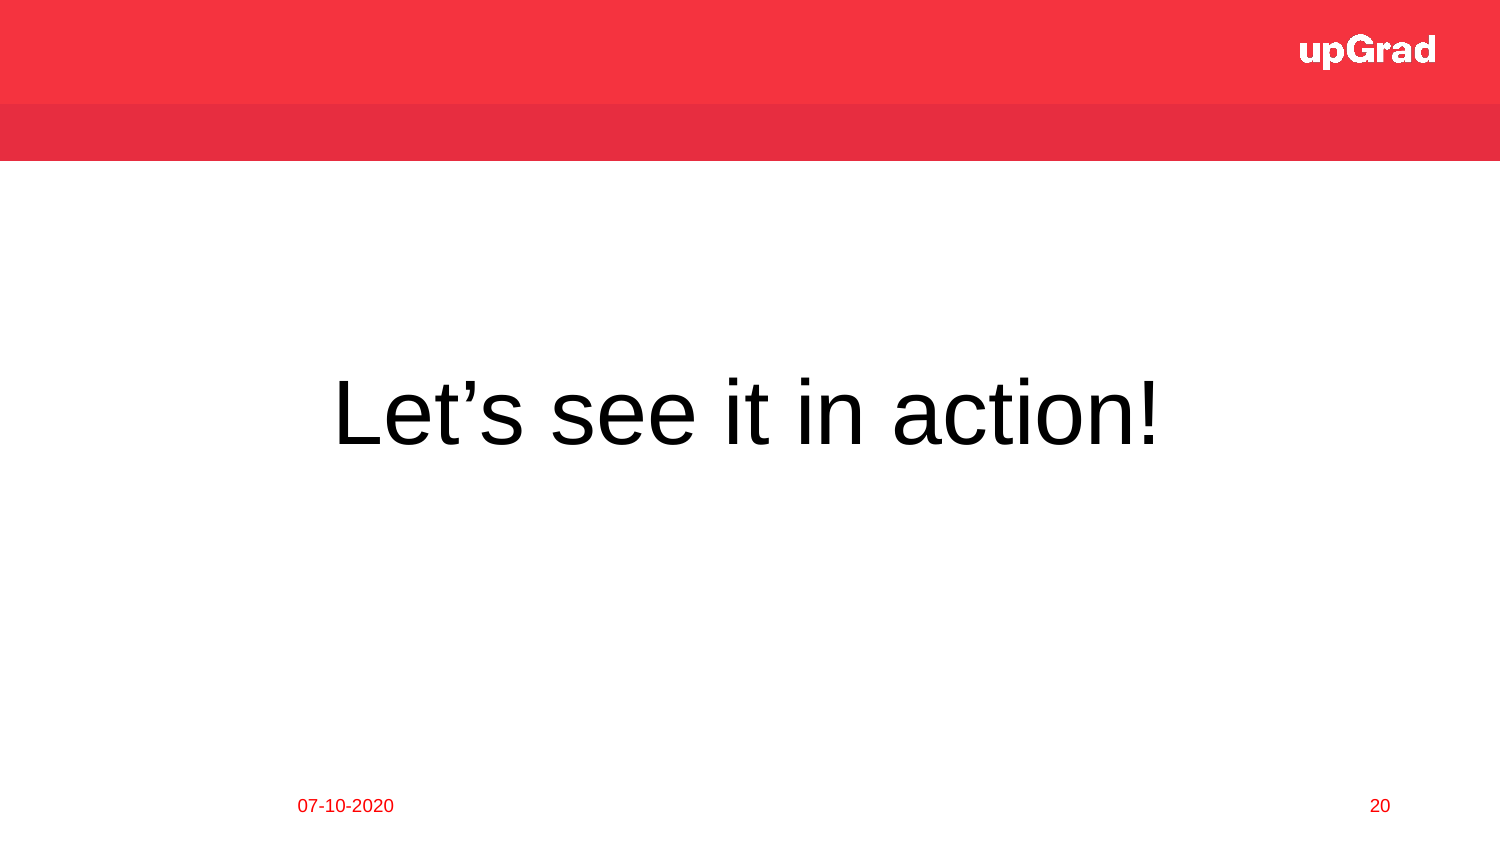

Let’s see it in action!
20
07-10-2020